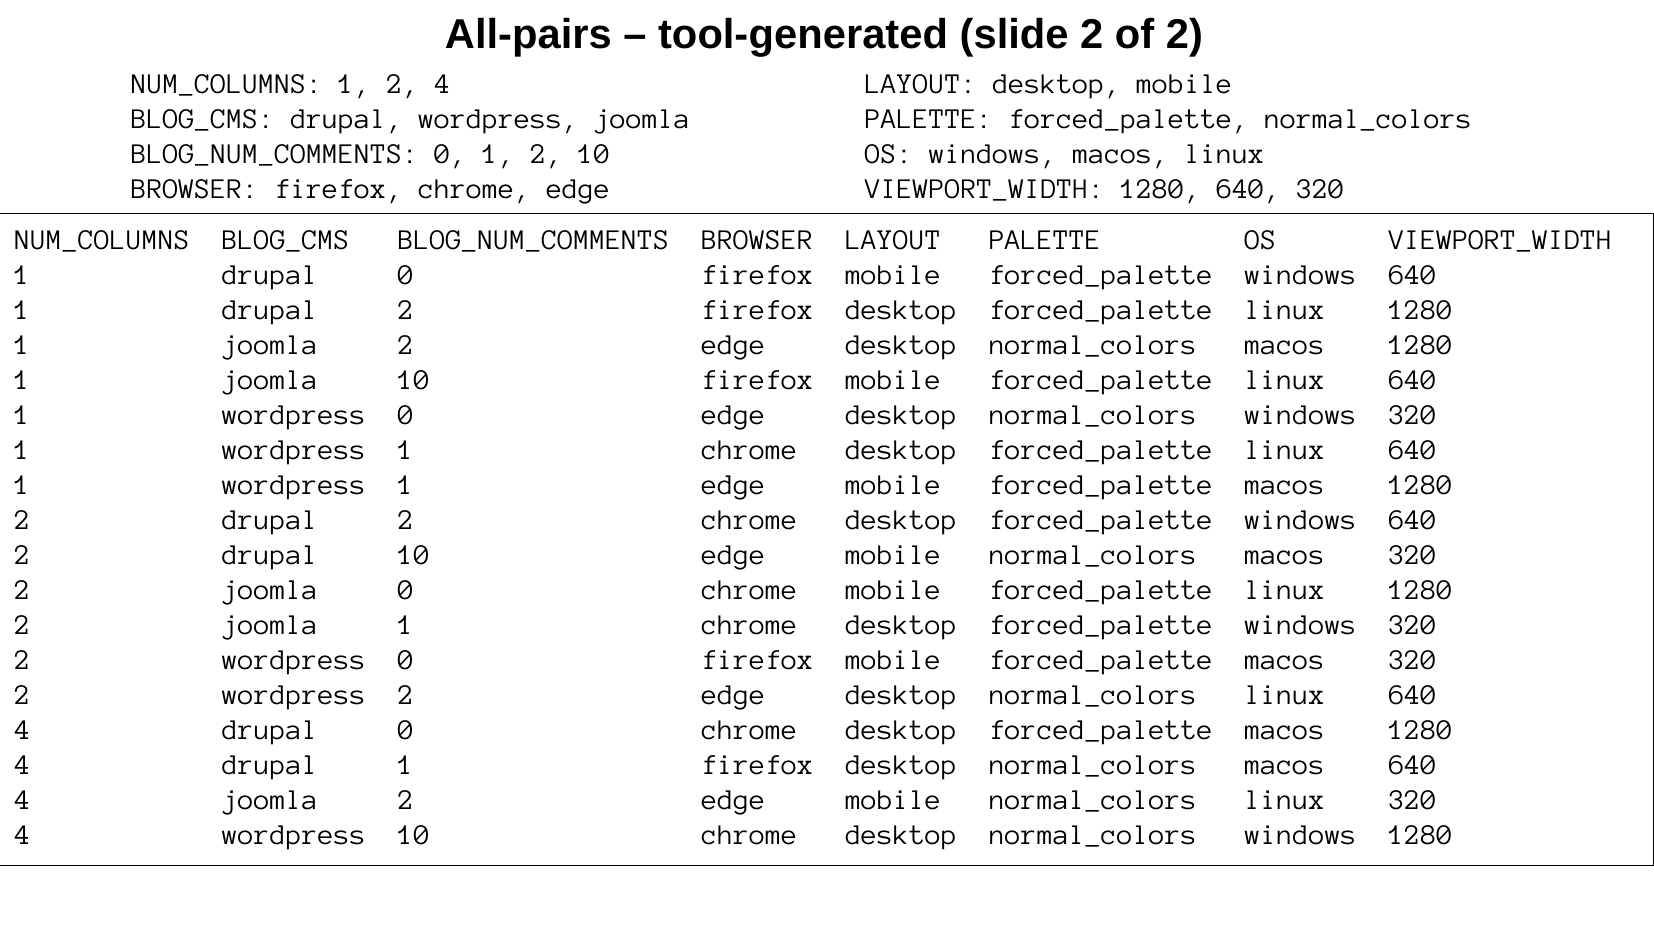

All-pairs – tool-generated (slide 2 of 2)
NUM_COLUMNS: 1, 2, 4
BLOG_CMS: drupal, wordpress, joomla
BLOG_NUM_COMMENTS: 0, 1, 2, 10
BROWSER: firefox, chrome, edge
LAYOUT: desktop, mobile
PALETTE: forced_palette, normal_colors
OS: windows, macos, linux
VIEWPORT_WIDTH: 1280, 640, 320
NUM_COLUMNS  BLOG_CMS   BLOG_NUM_COMMENTS  BROWSER  LAYOUT   PALETTE         OS       VIEWPORT_WIDTH
1            drupal     0                  firefox  mobile   forced_palette  windows  640
1            drupal     2                  firefox  desktop  forced_palette  linux    1280
1            joomla     2                  edge     desktop  normal_colors   macos    1280
1            joomla     10                 firefox  mobile   forced_palette  linux    640
1            wordpress  0                  edge     desktop  normal_colors   windows  320
1            wordpress  1                  chrome   desktop  forced_palette  linux    640
1            wordpress  1                  edge     mobile   forced_palette  macos    1280
2            drupal     2                  chrome   desktop  forced_palette  windows  640
2            drupal     10                 edge     mobile   normal_colors   macos    320
2            joomla     0                  chrome   mobile   forced_palette  linux    1280
2            joomla     1                  chrome   desktop  forced_palette  windows  320
2            wordpress  0                  firefox  mobile   forced_palette  macos    320
2            wordpress  2                  edge     desktop  normal_colors   linux    640
4            drupal     0                  chrome   desktop  forced_palette  macos    1280
4            drupal     1                  firefox  desktop  normal_colors   macos    640
4            joomla     2                  edge     mobile   normal_colors   linux    320
4            wordpress  10                 chrome   desktop  normal_colors   windows  1280